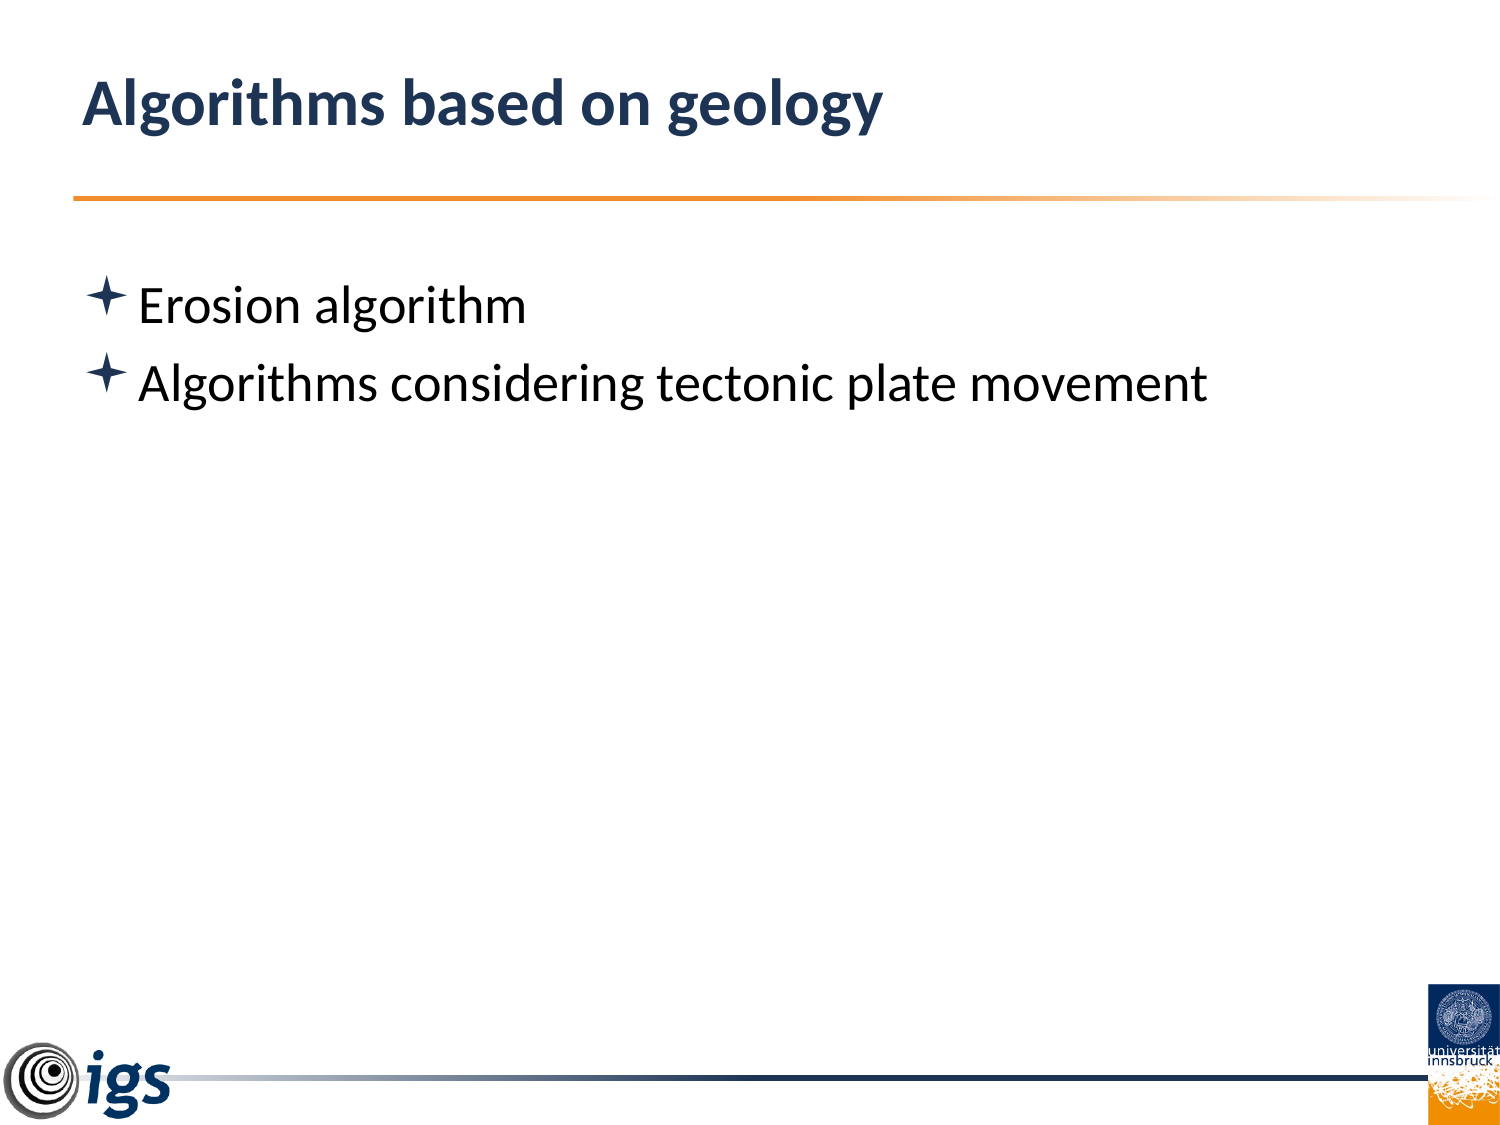

# Algorithms based on geology
Erosion algorithm
Algorithms considering tectonic plate movement
14